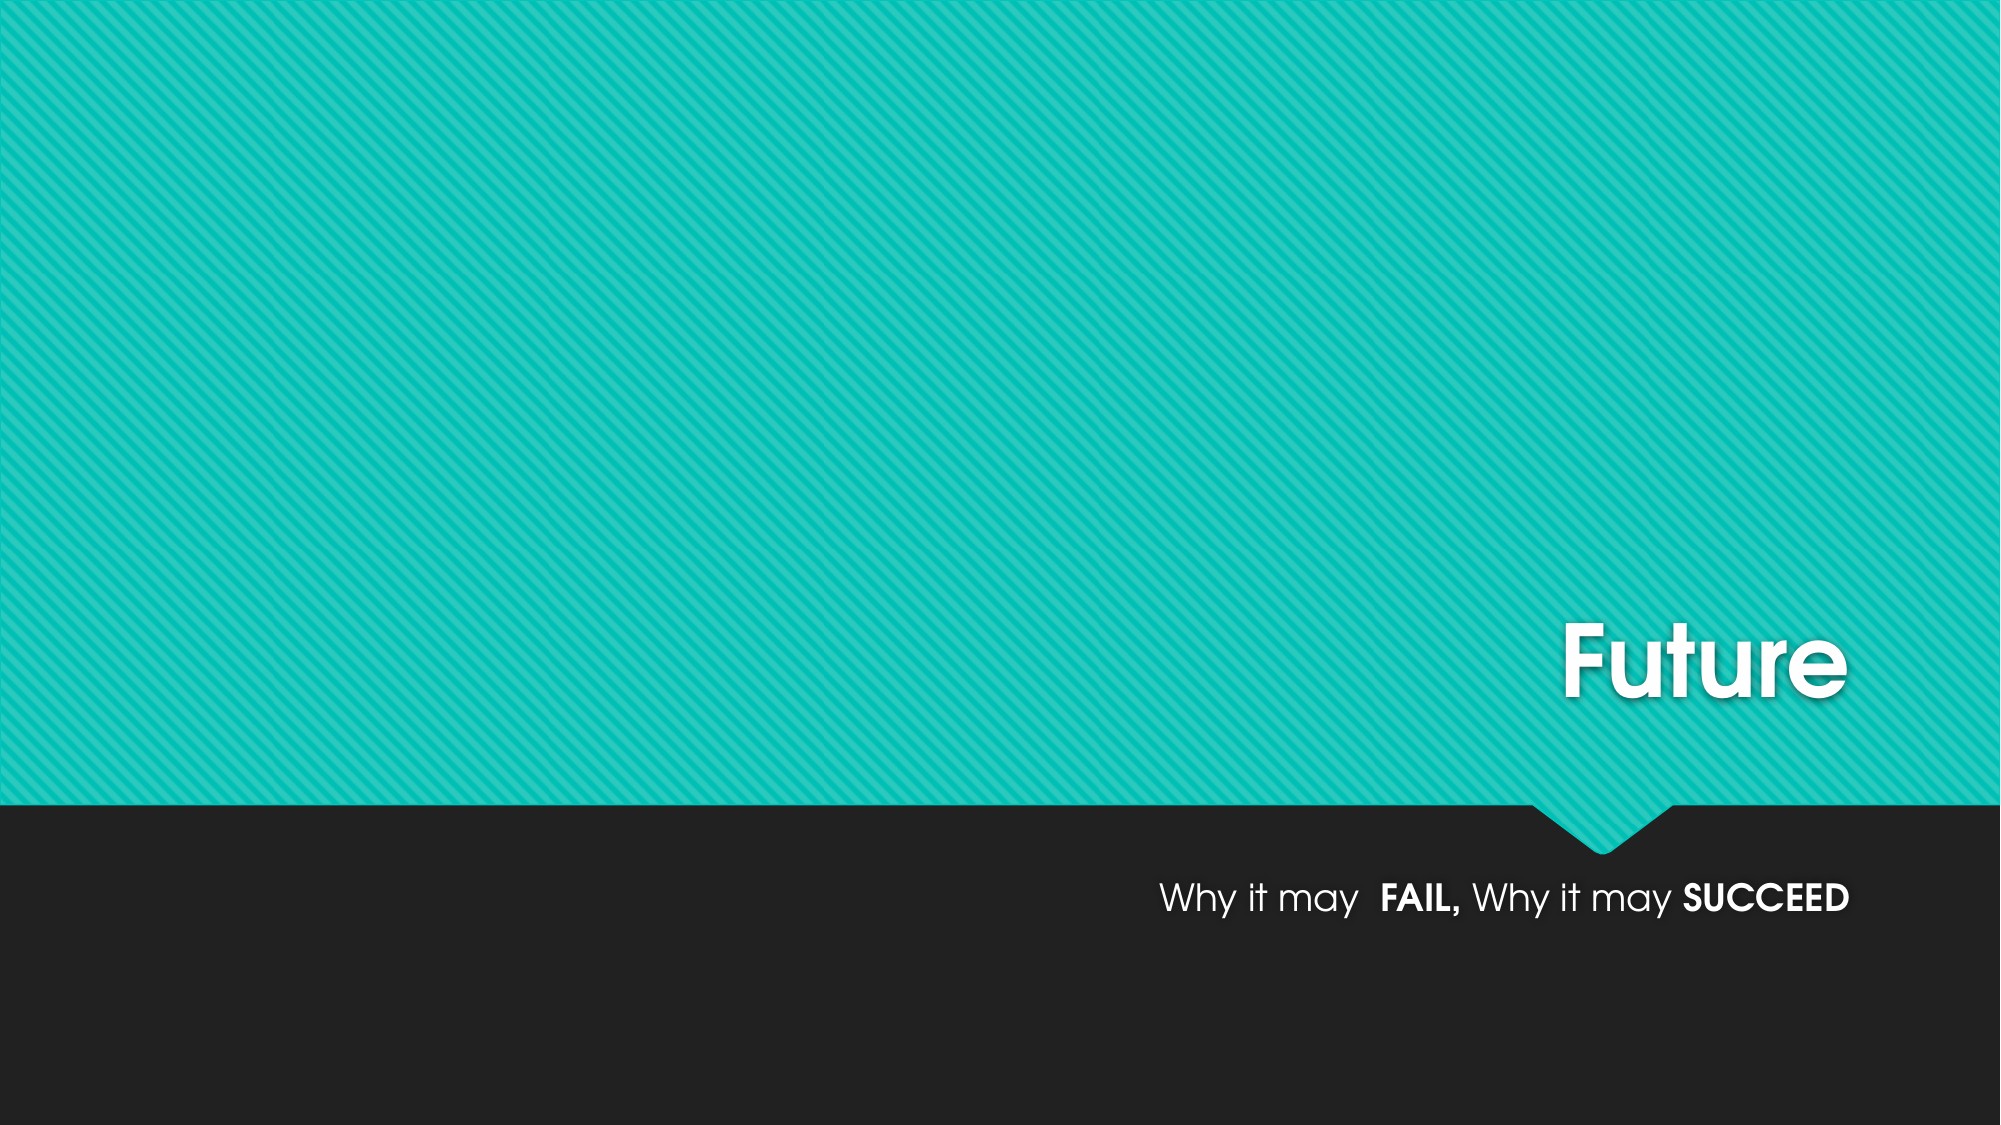

# Future
Why it may  FAIL, Why it may SUCCEED